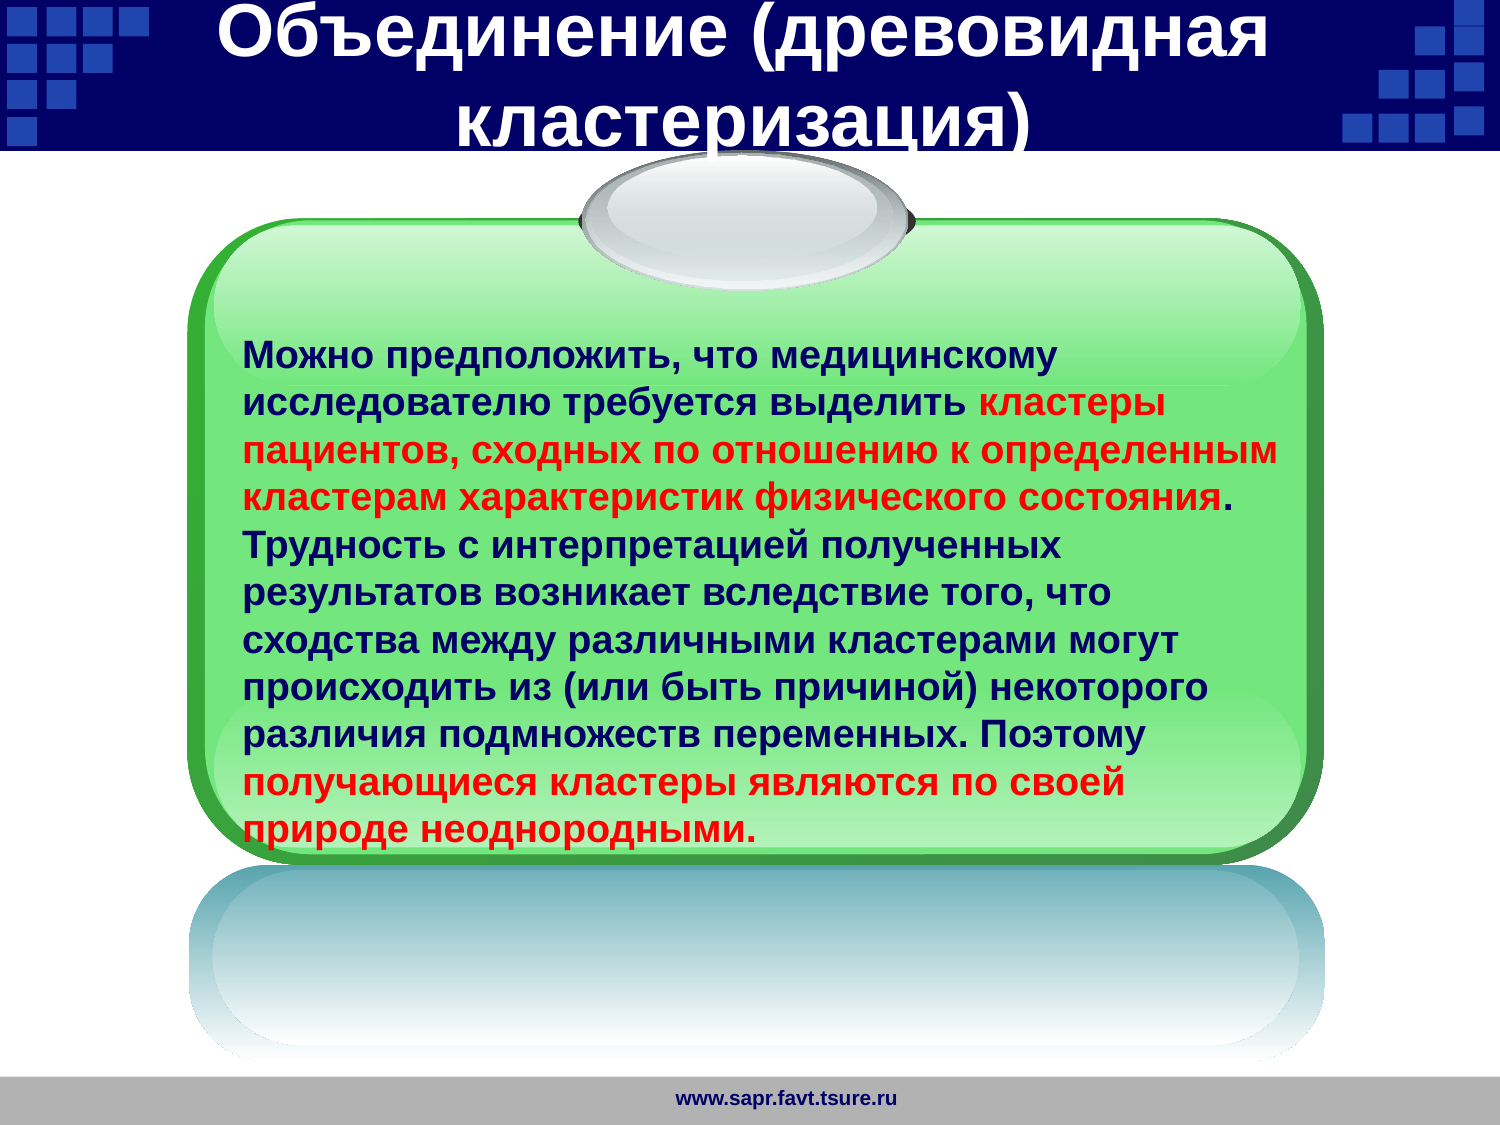

Объединение (древовидная кластеризация)

Можно предположить, что медицинскому исследователю требуется выделить кластеры пациентов, сходных по отношению к определенным кластерам характеристик физического состояния. Трудность с интерпретацией полученных результатов возникает вследствие того, что сходства между различными кластерами могут происходить из (или быть причиной) некоторого различия подмножеств переменных. Поэтому получающиеся кластеры являются по своей природе неоднородными.

www.sapr.favt.tsure.ru